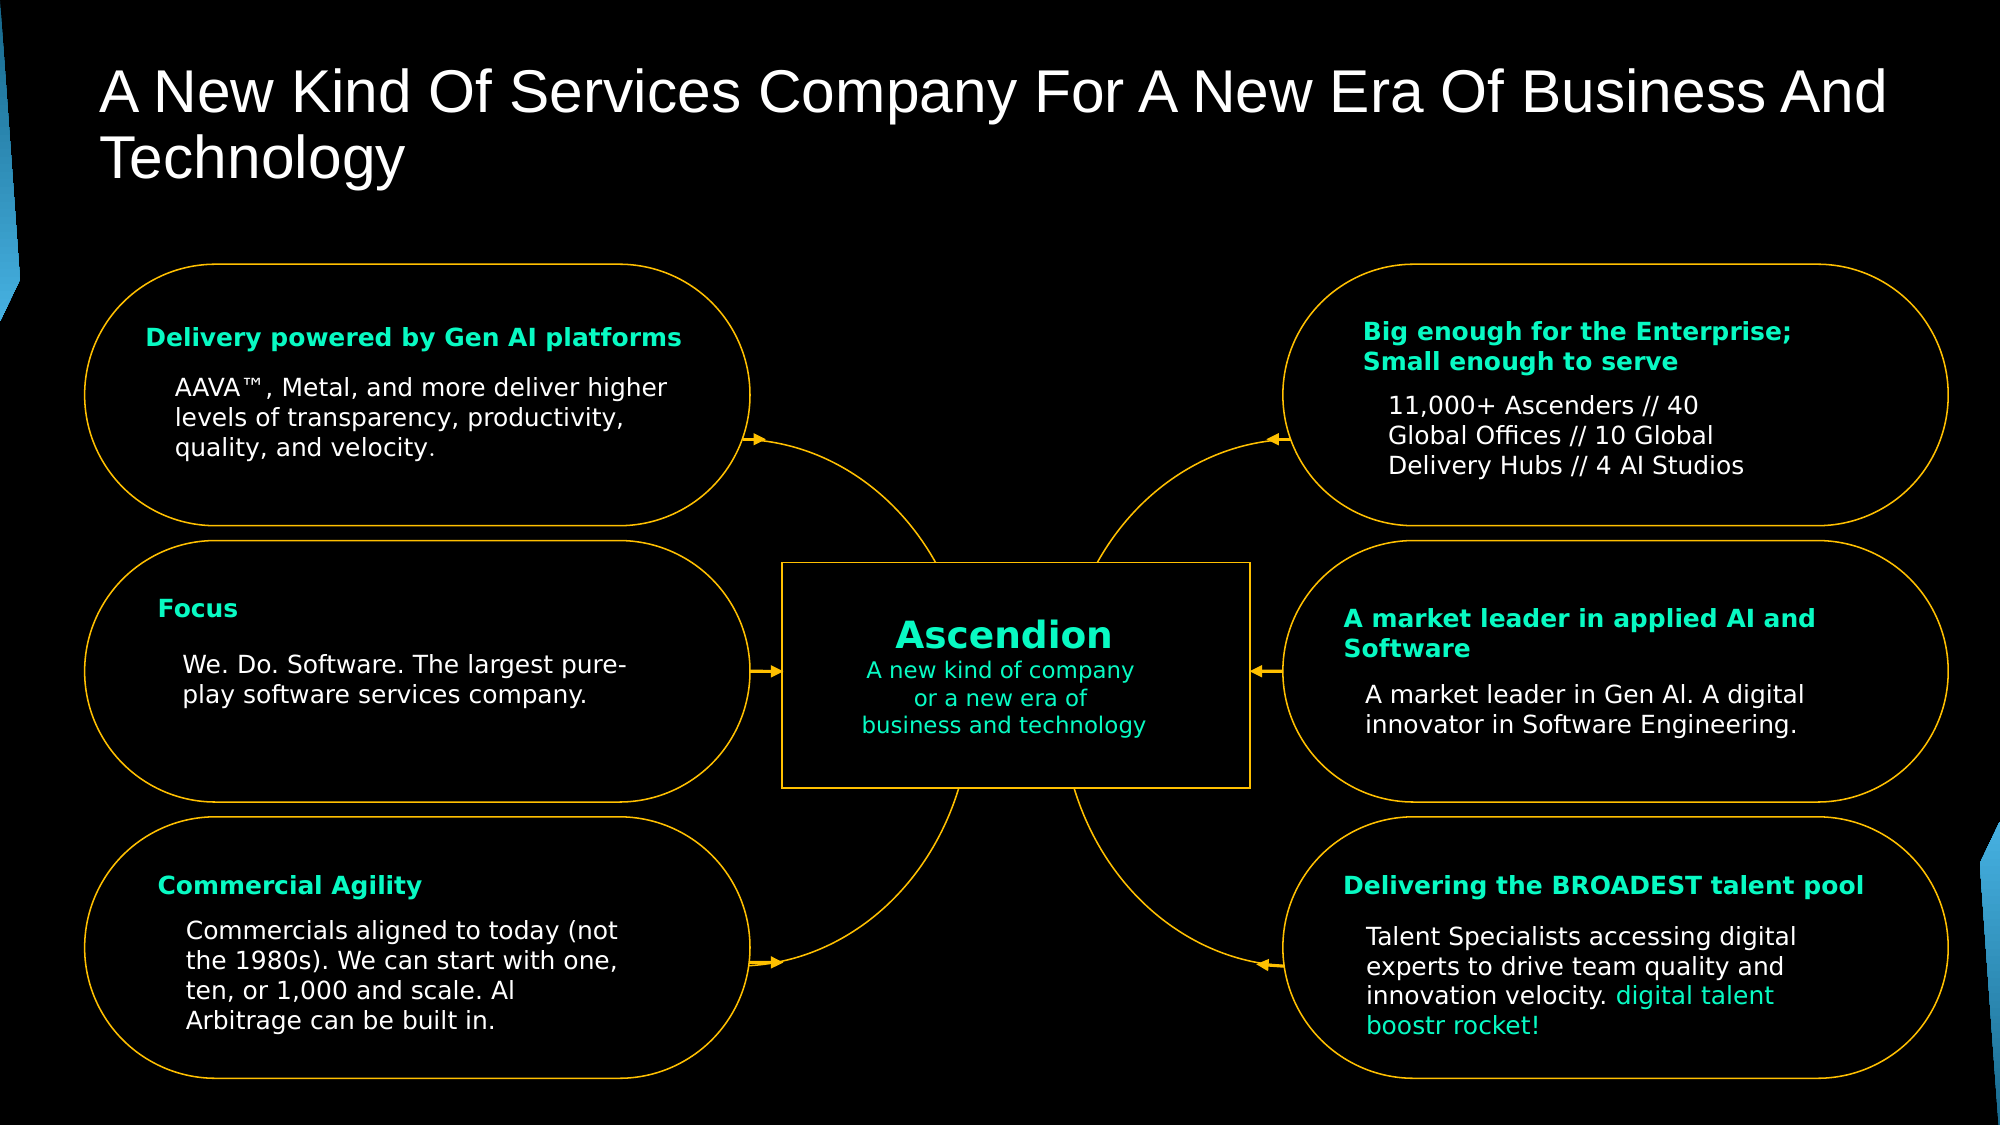

# A New Kind Of Services Company For A New Era Of Business And Technology

Big enough for the Enterprise;
Small enough to serve
Delivery powered by Gen AI platforms
AAVA™, Metal, and more deliver higher levels of transparency, productivity, quality, and velocity.
11,000+ Ascenders // 40
Global Offices // 10 Global
Delivery Hubs // 4 AI Studios

Focus
A market leader in applied AI and Software
Ascendion
A new kind of company
or a new era of
business and technology
We. Do. Software. The largest pure-
play software services company.
A market leader in Gen Al. A digital
innovator in Software Engineering.

Delivering the BROADEST talent pool
Commercial Agility
Commercials aligned to today (not
the 1980s). We can start with one,
ten, or 1,000 and scale. Al
Arbitrage can be built in.
Talent Specialists accessing digital
experts to drive team quality and
innovation velocity. digital talent
boostr rocket!